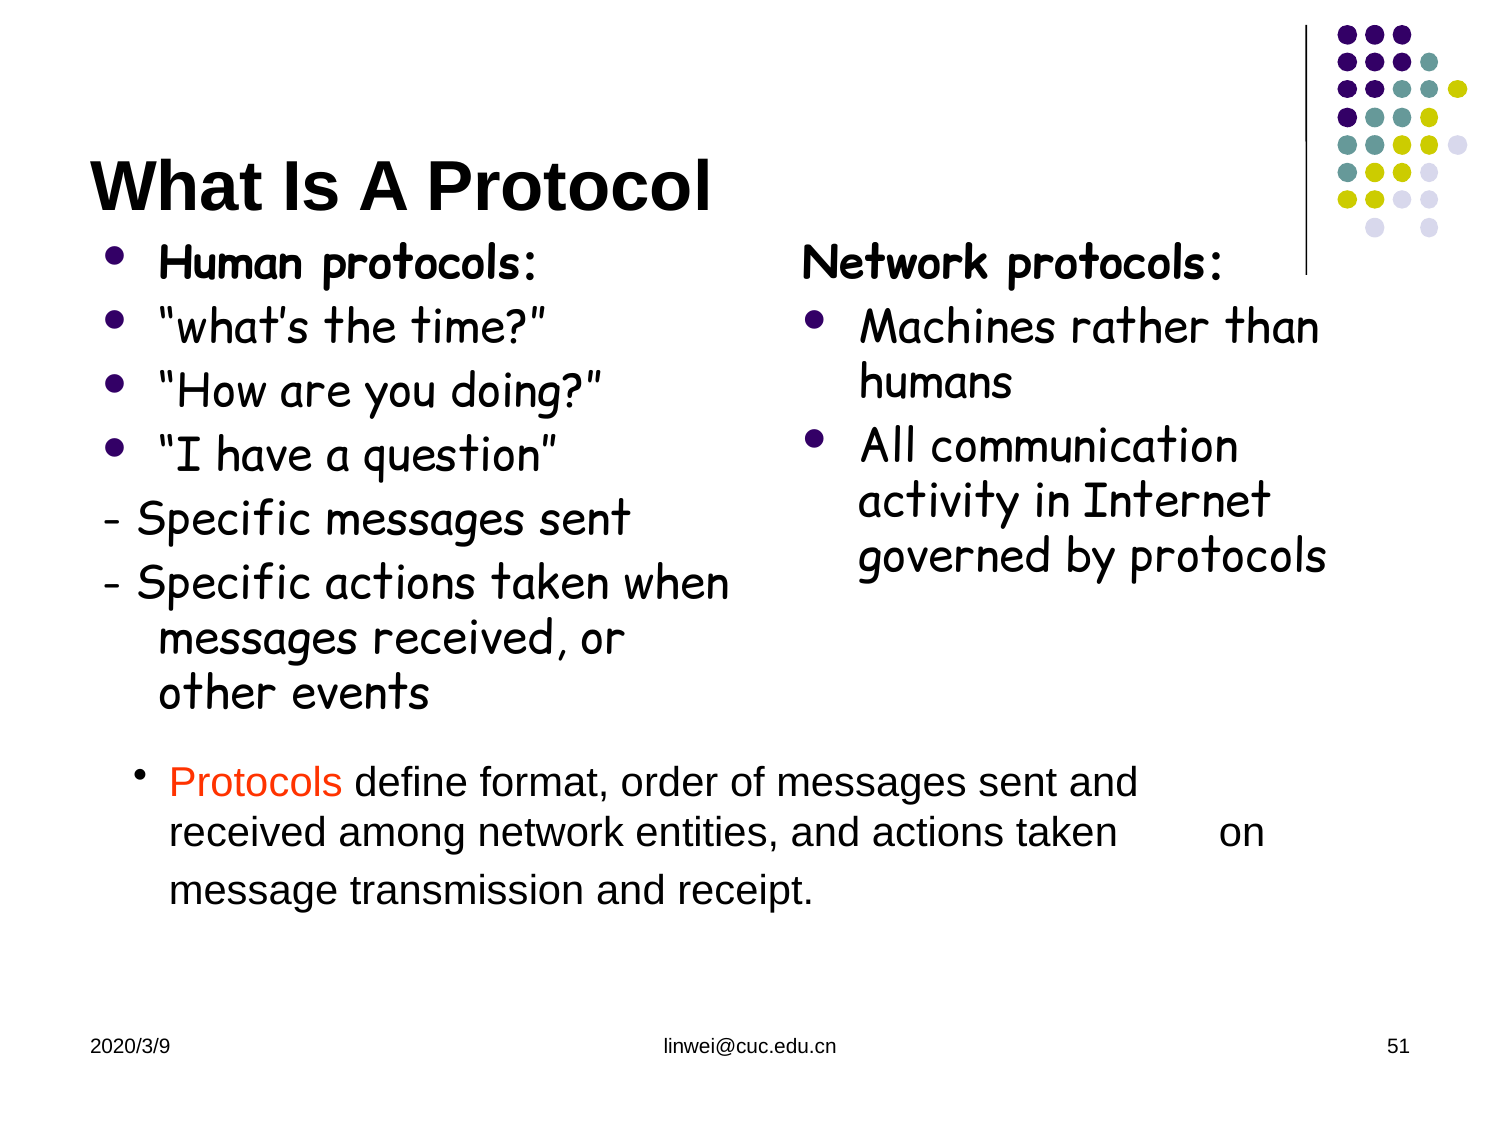

# What Is A Protocol
Human protocols:
“what’s the time?”
“How are you doing?”
“I have a question”
- Specific messages sent
- Specific actions taken when messages received, or other events
Network protocols:
Machines rather than humans
All communication activity in Internet governed by protocols
Protocols define format, order of messages sent and 	received among network entities, and actions taken 	on message transmission and receipt.
2020/3/9
linwei@cuc.edu.cn
51